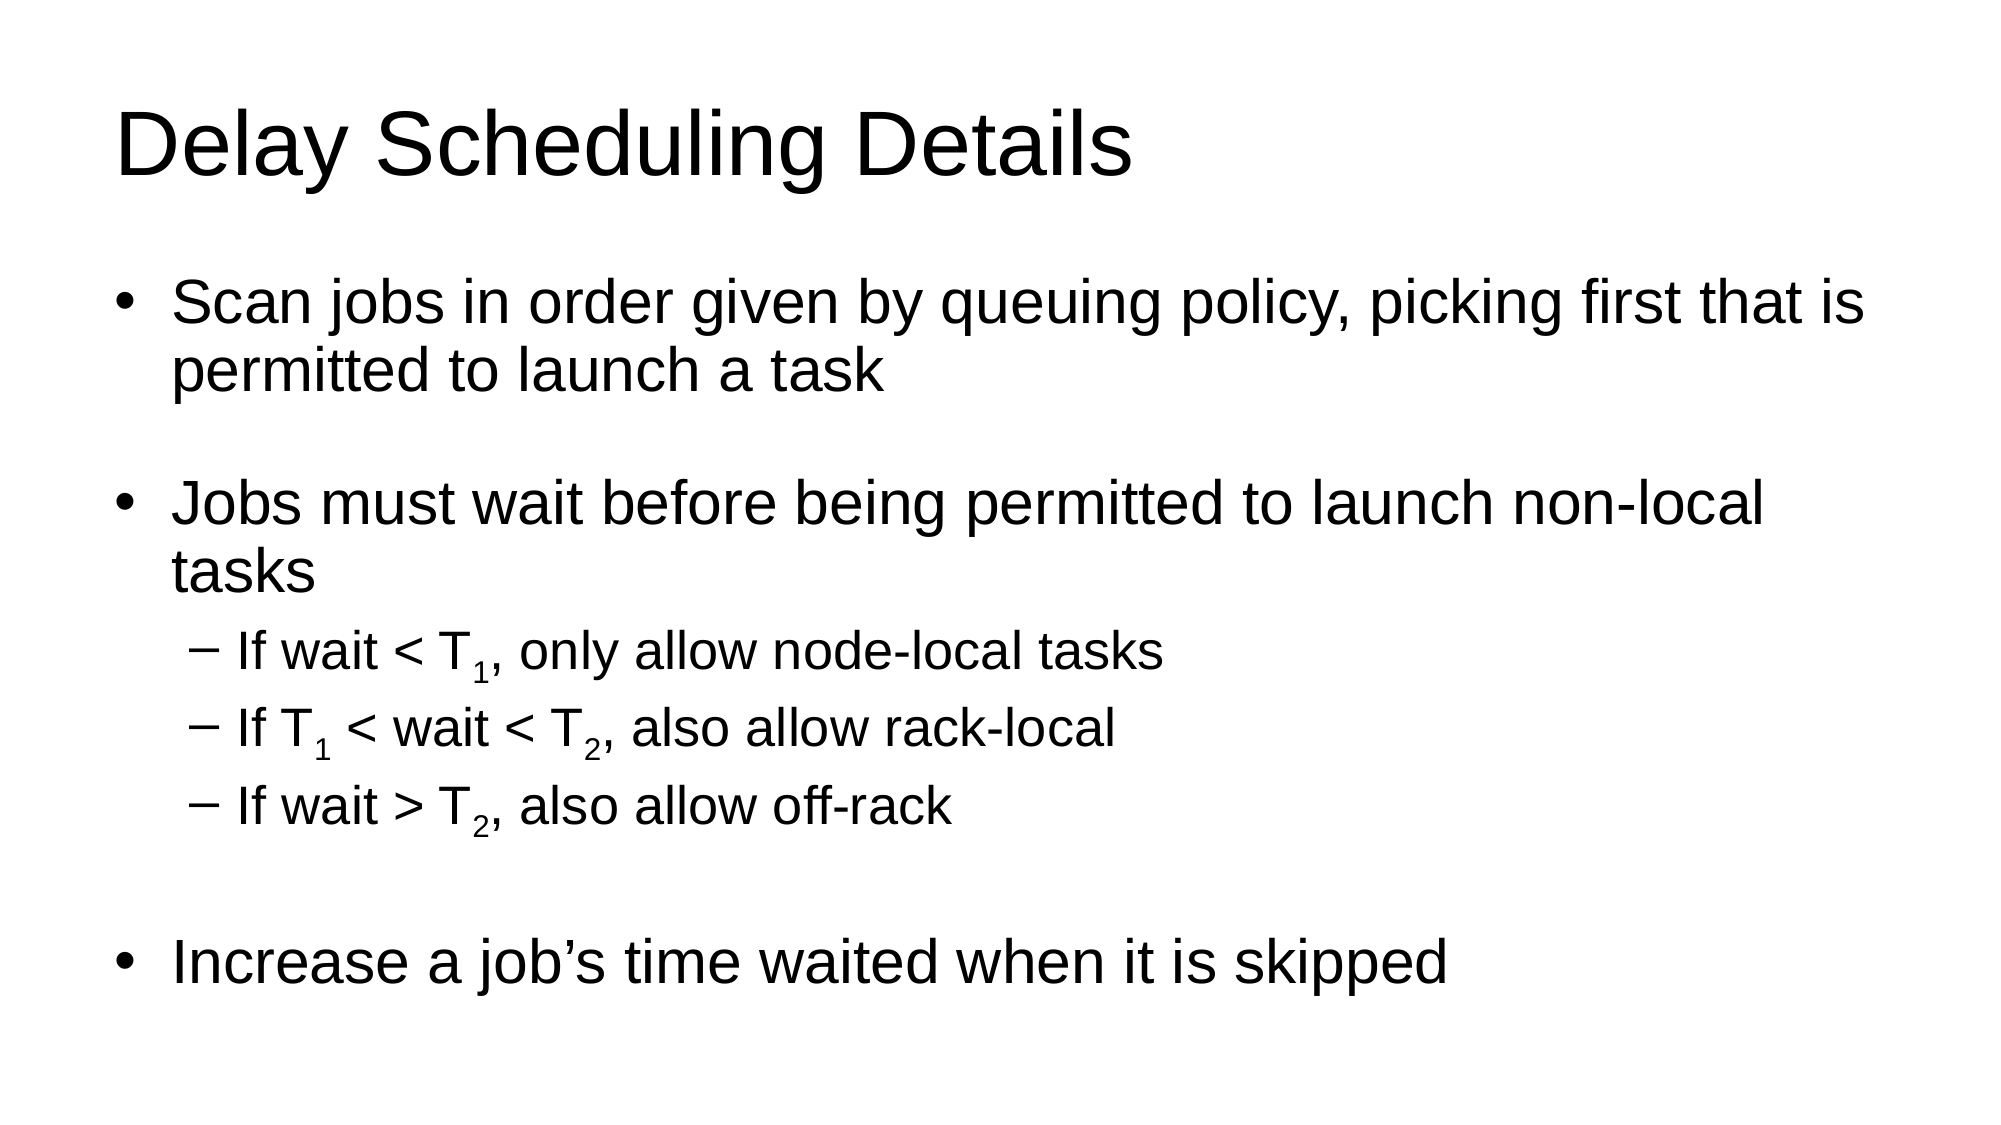

# Delay Scheduling Details
Scan jobs in order given by queuing policy, picking first that is permitted to launch a task

Jobs must wait before being permitted to launch non-local tasks
If wait < T1, only allow node-local tasks
If T1 < wait < T2, also allow rack-local
If wait > T2, also allow off-rack

Increase a job’s time waited when it is skipped